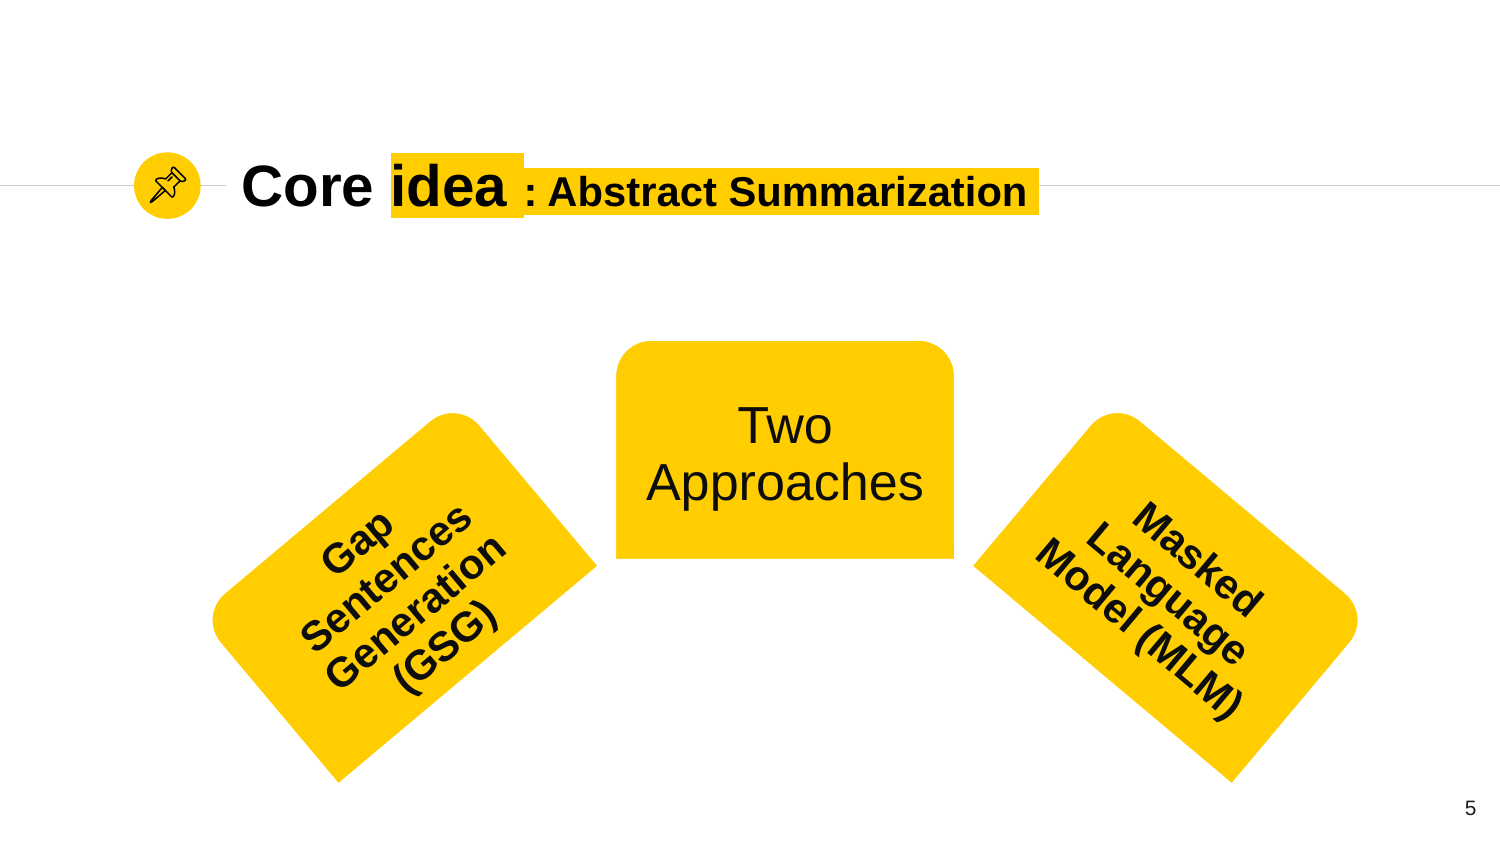

# Core idea : Abstract Summarization

Gap Sentences Generation (GSG)
Two Approaches
Masked Language Model (MLM)
5